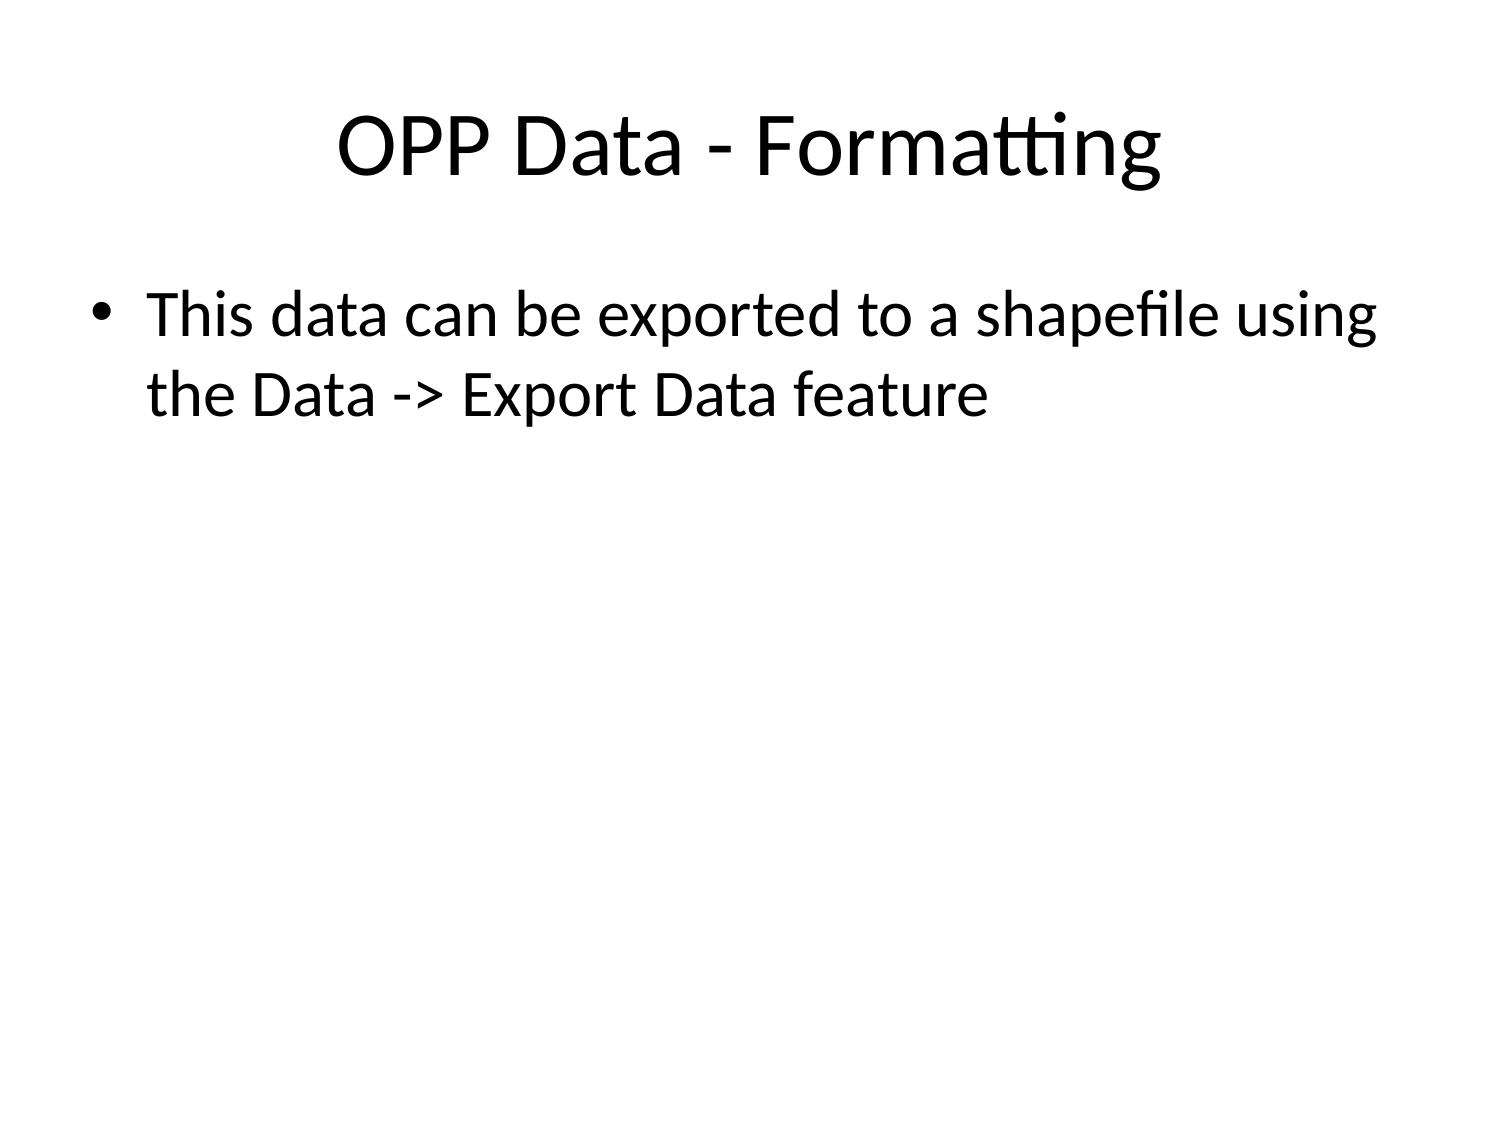

# OPP Data - Formatting
This data can be exported to a shapefile using the Data -> Export Data feature